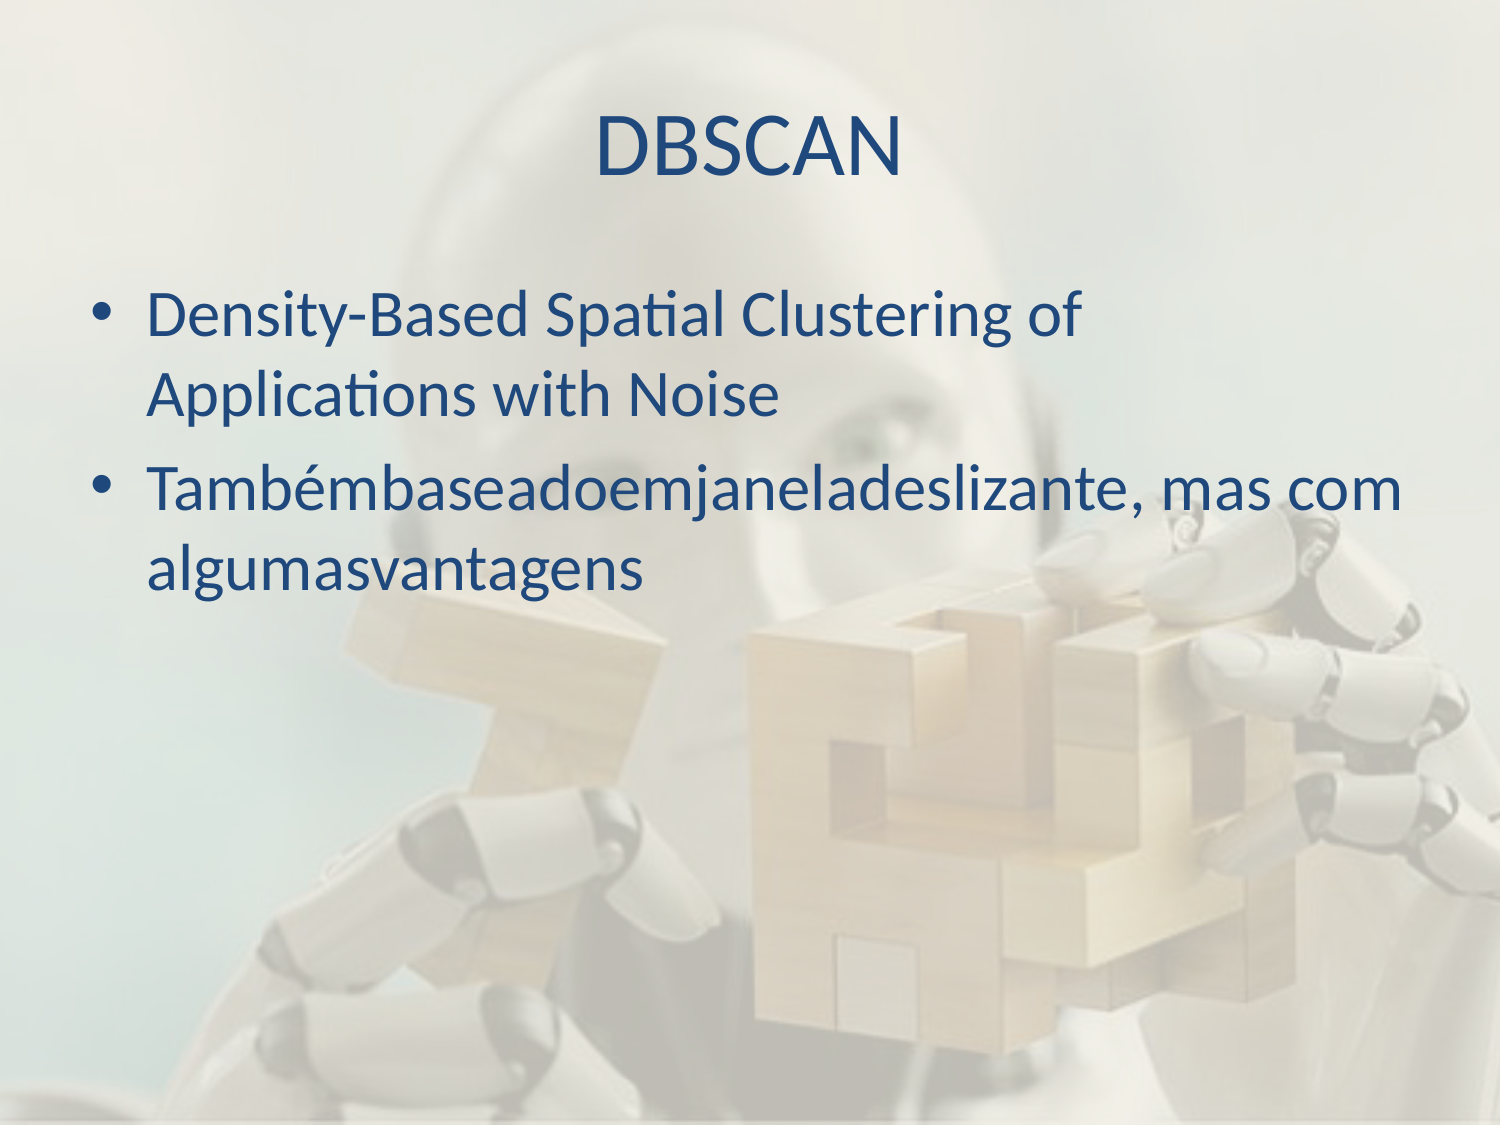

# DBSCAN
Density-Based Spatial Clustering of Applications with Noise
Tambémbaseadoemjaneladeslizante, mas com algumasvantagens